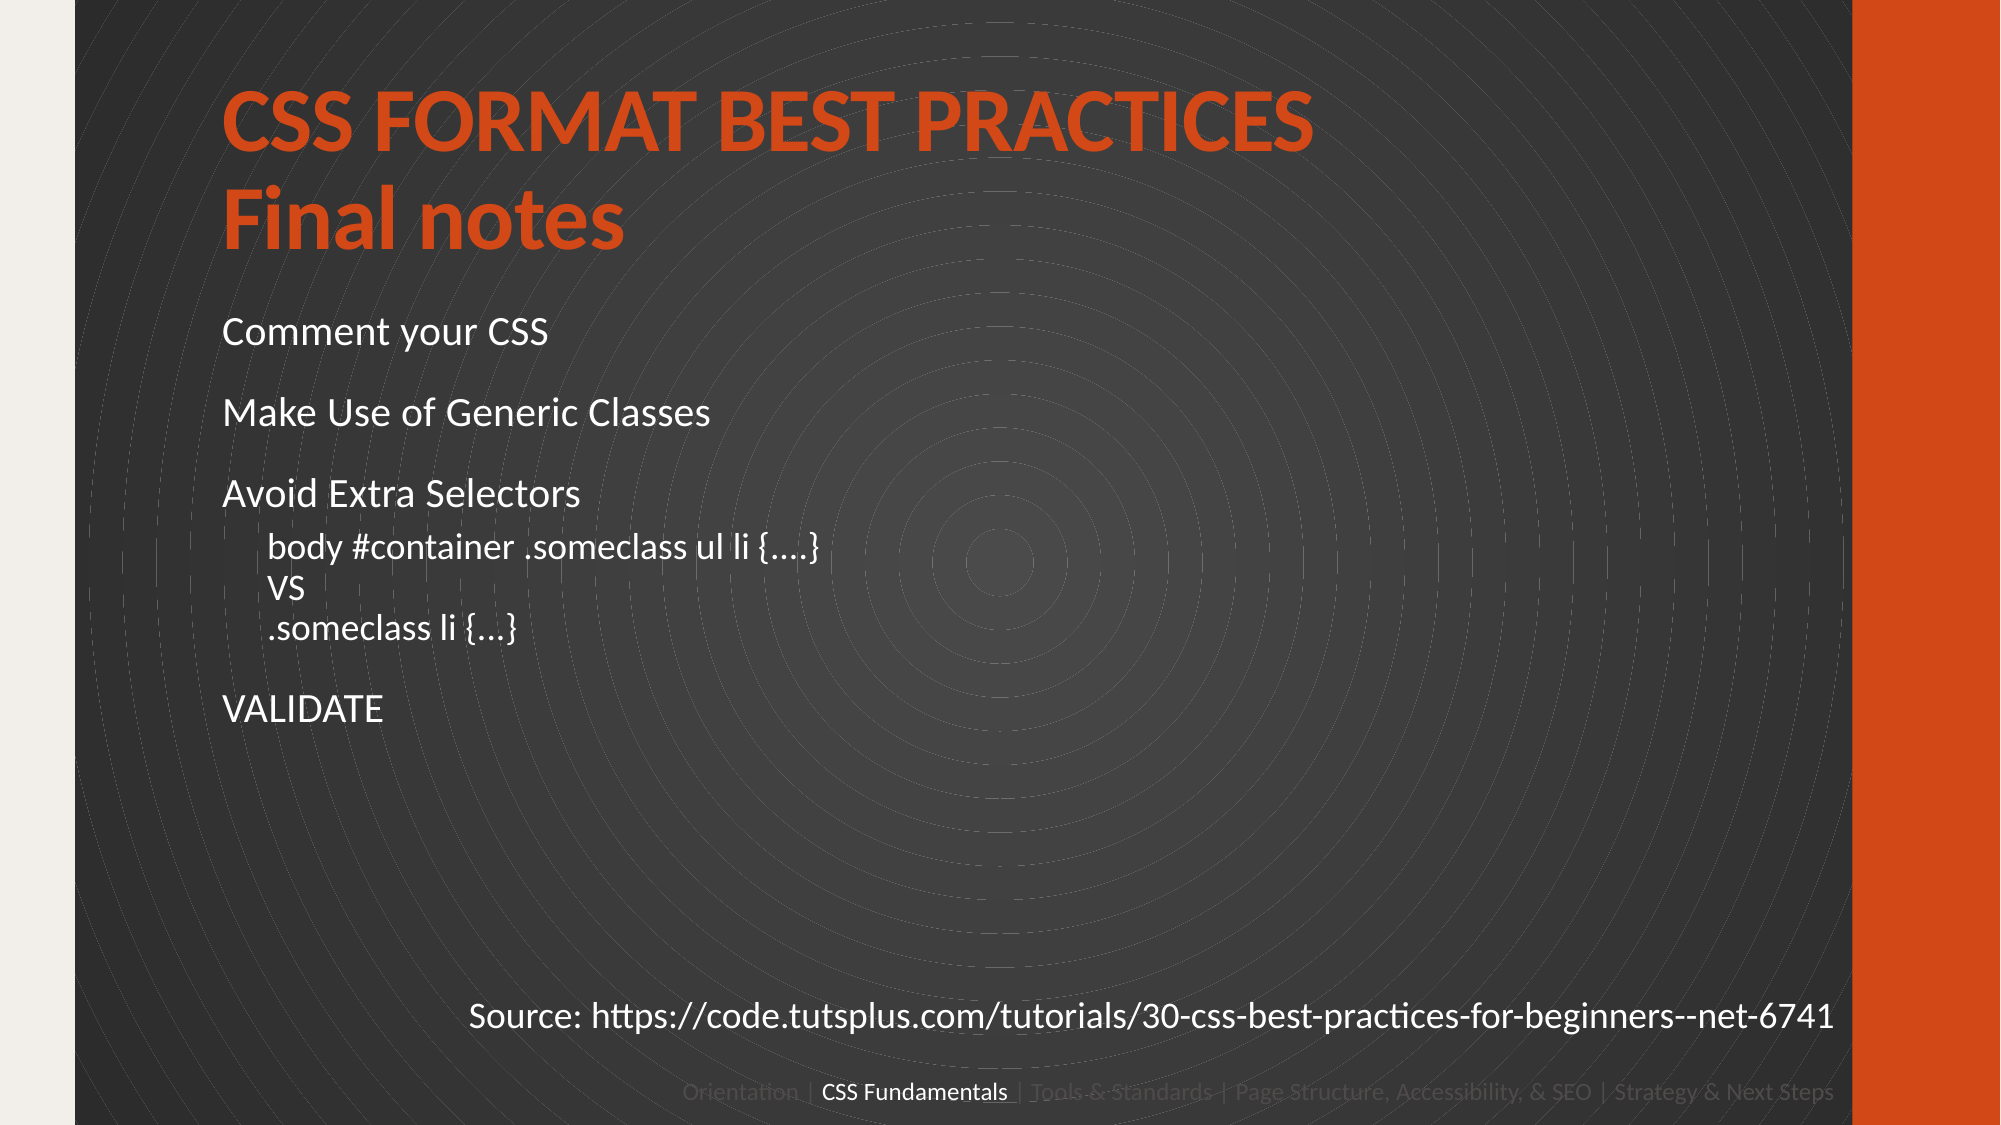

# CSS FORMAT BEST PRACTICES Final notes
Comment your CSS
Make Use of Generic Classes
Avoid Extra Selectors
body #container .someclass ul li {....}
VS
.someclass li {...}
VALIDATE

Source: https://code.tutsplus.com/tutorials/30-css-best-practices-for-beginners--net-6741
Orientation | CSS Fundamentals | Tools & Standards | Page Structure, Accessibility, & SEO | Strategy & Next Steps